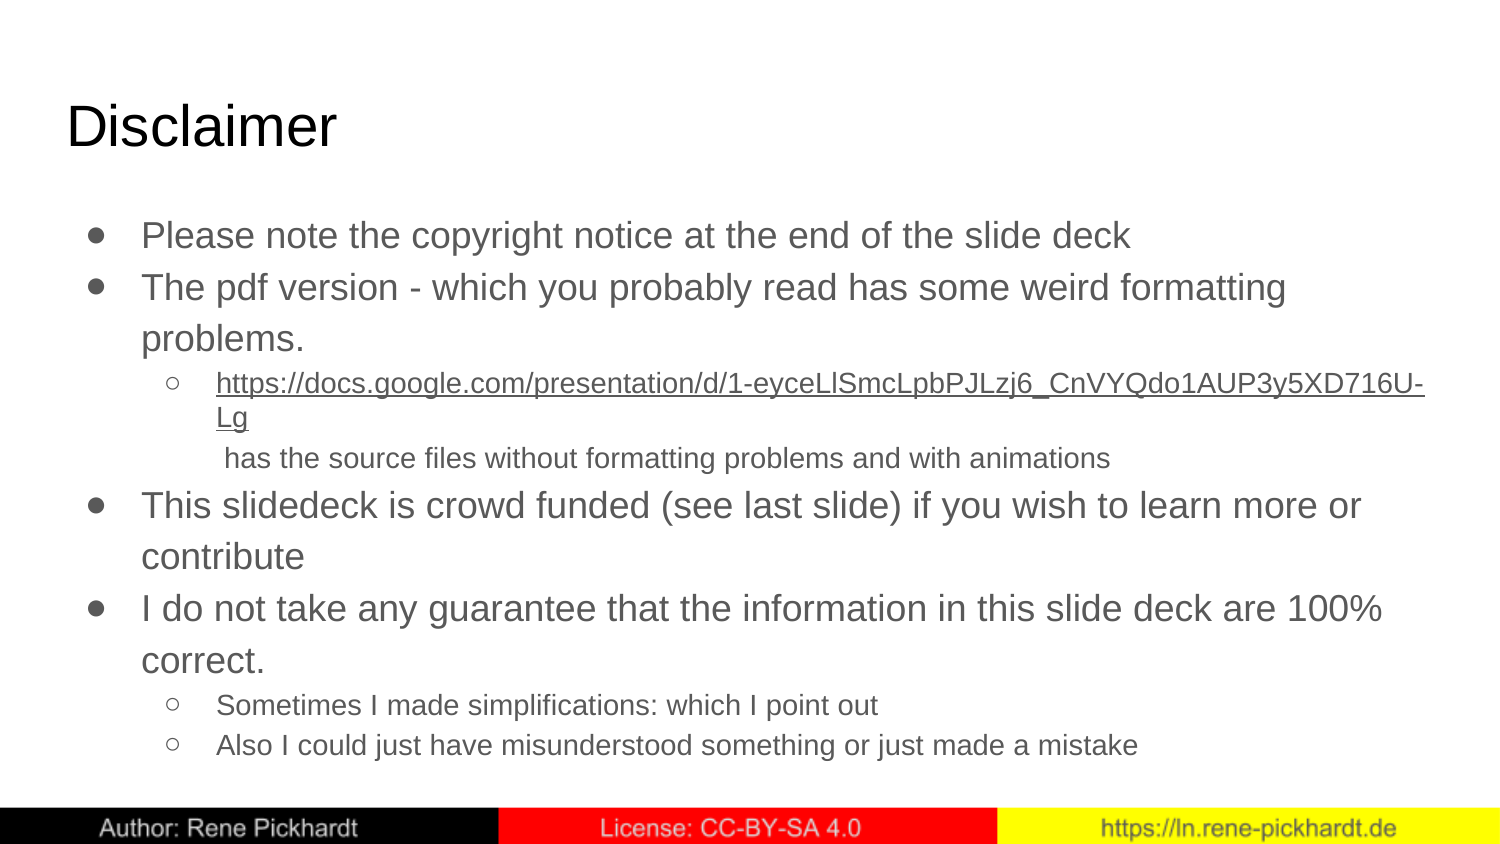

# Disclaimer
Please note the copyright notice at the end of the slide deck
The pdf version - which you probably read has some weird formatting problems.
https://docs.google.com/presentation/d/1-eyceLlSmcLpbPJLzj6_CnVYQdo1AUP3y5XD716U-Lg has the source files without formatting problems and with animations
This slidedeck is crowd funded (see last slide) if you wish to learn more or contribute
I do not take any guarantee that the information in this slide deck are 100% correct.
Sometimes I made simplifications: which I point out
Also I could just have misunderstood something or just made a mistake